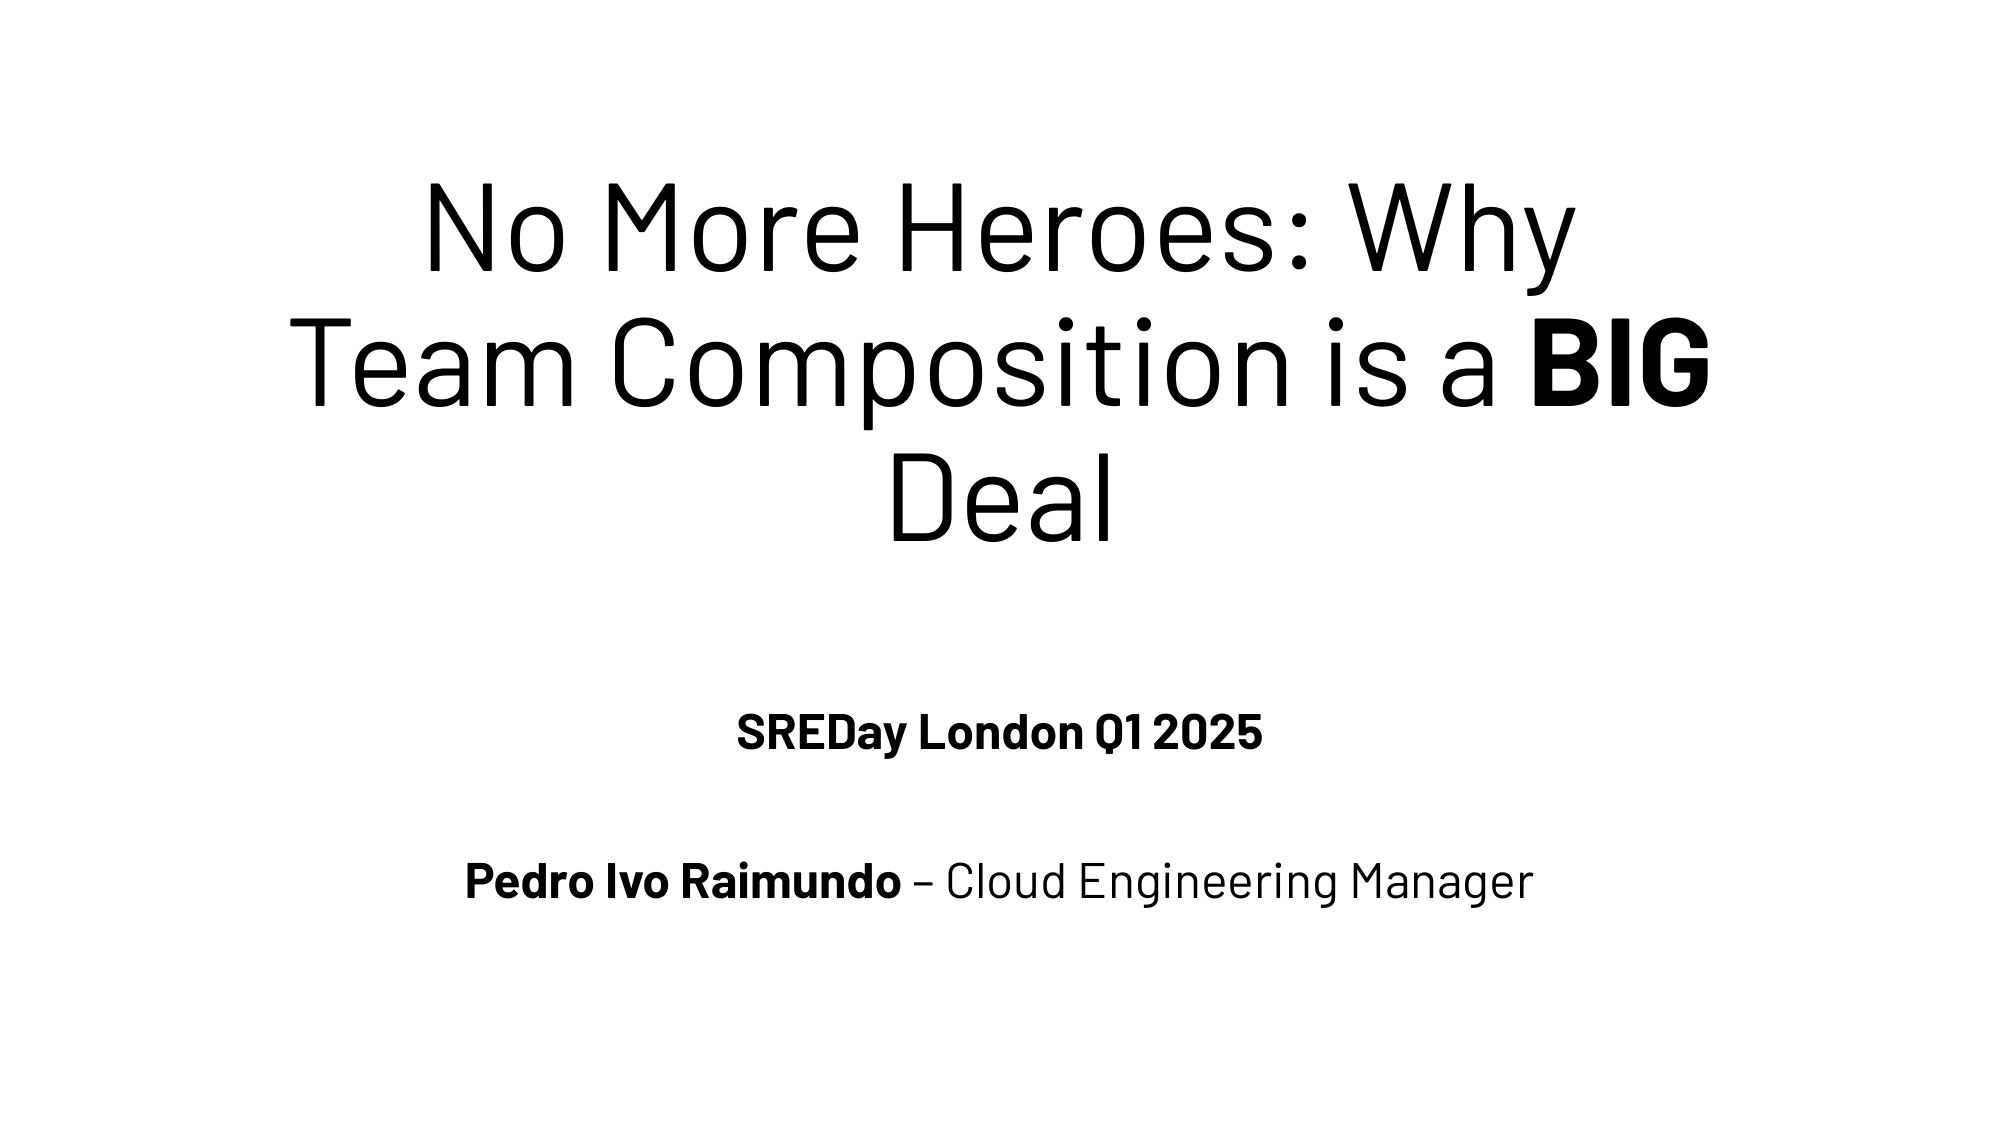

# No More Heroes: Why Team Composition is a BIG Deal
SREDay London Q1 2025

Pedro Ivo Raimundo – Cloud Engineering Manager